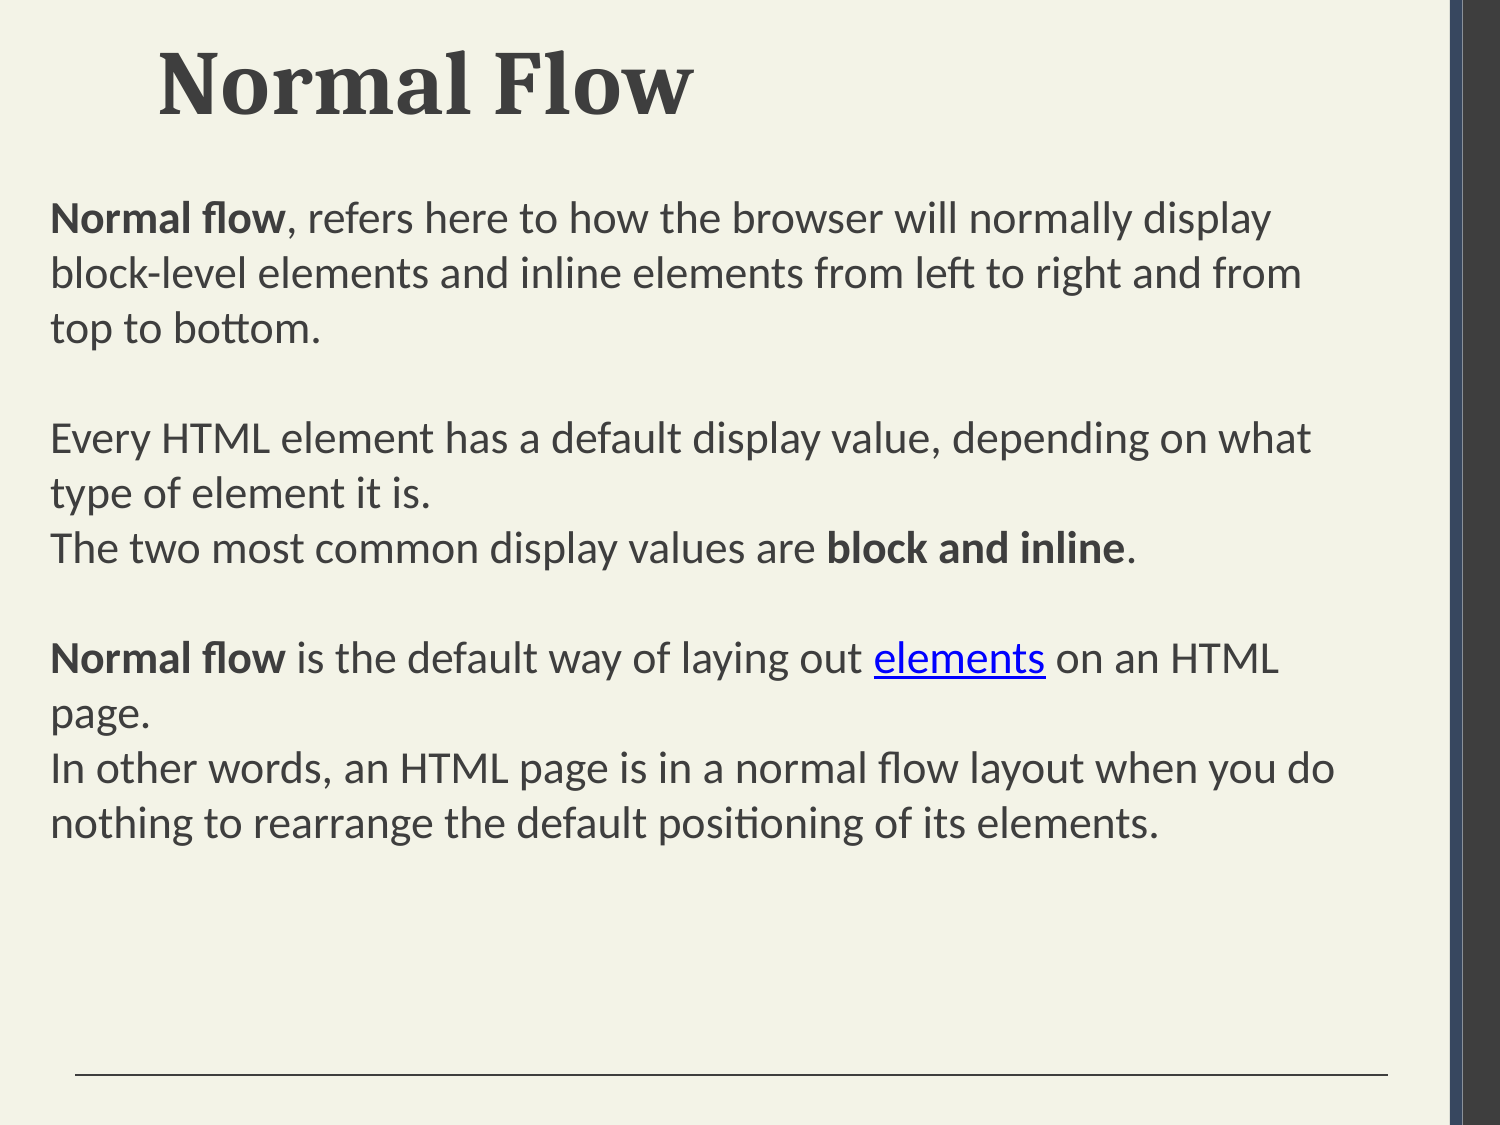

# Normal Flow
Normal flow, refers here to how the browser will normally display block-level elements and inline elements from left to right and from top to bottom.

Every HTML element has a default display value, depending on what type of element it is.
The two most common display values are block and inline.

Normal flow is the default way of laying out elements on an HTML page.
In other words, an HTML page is in a normal flow layout when you do nothing to rearrange the default positioning of its elements.